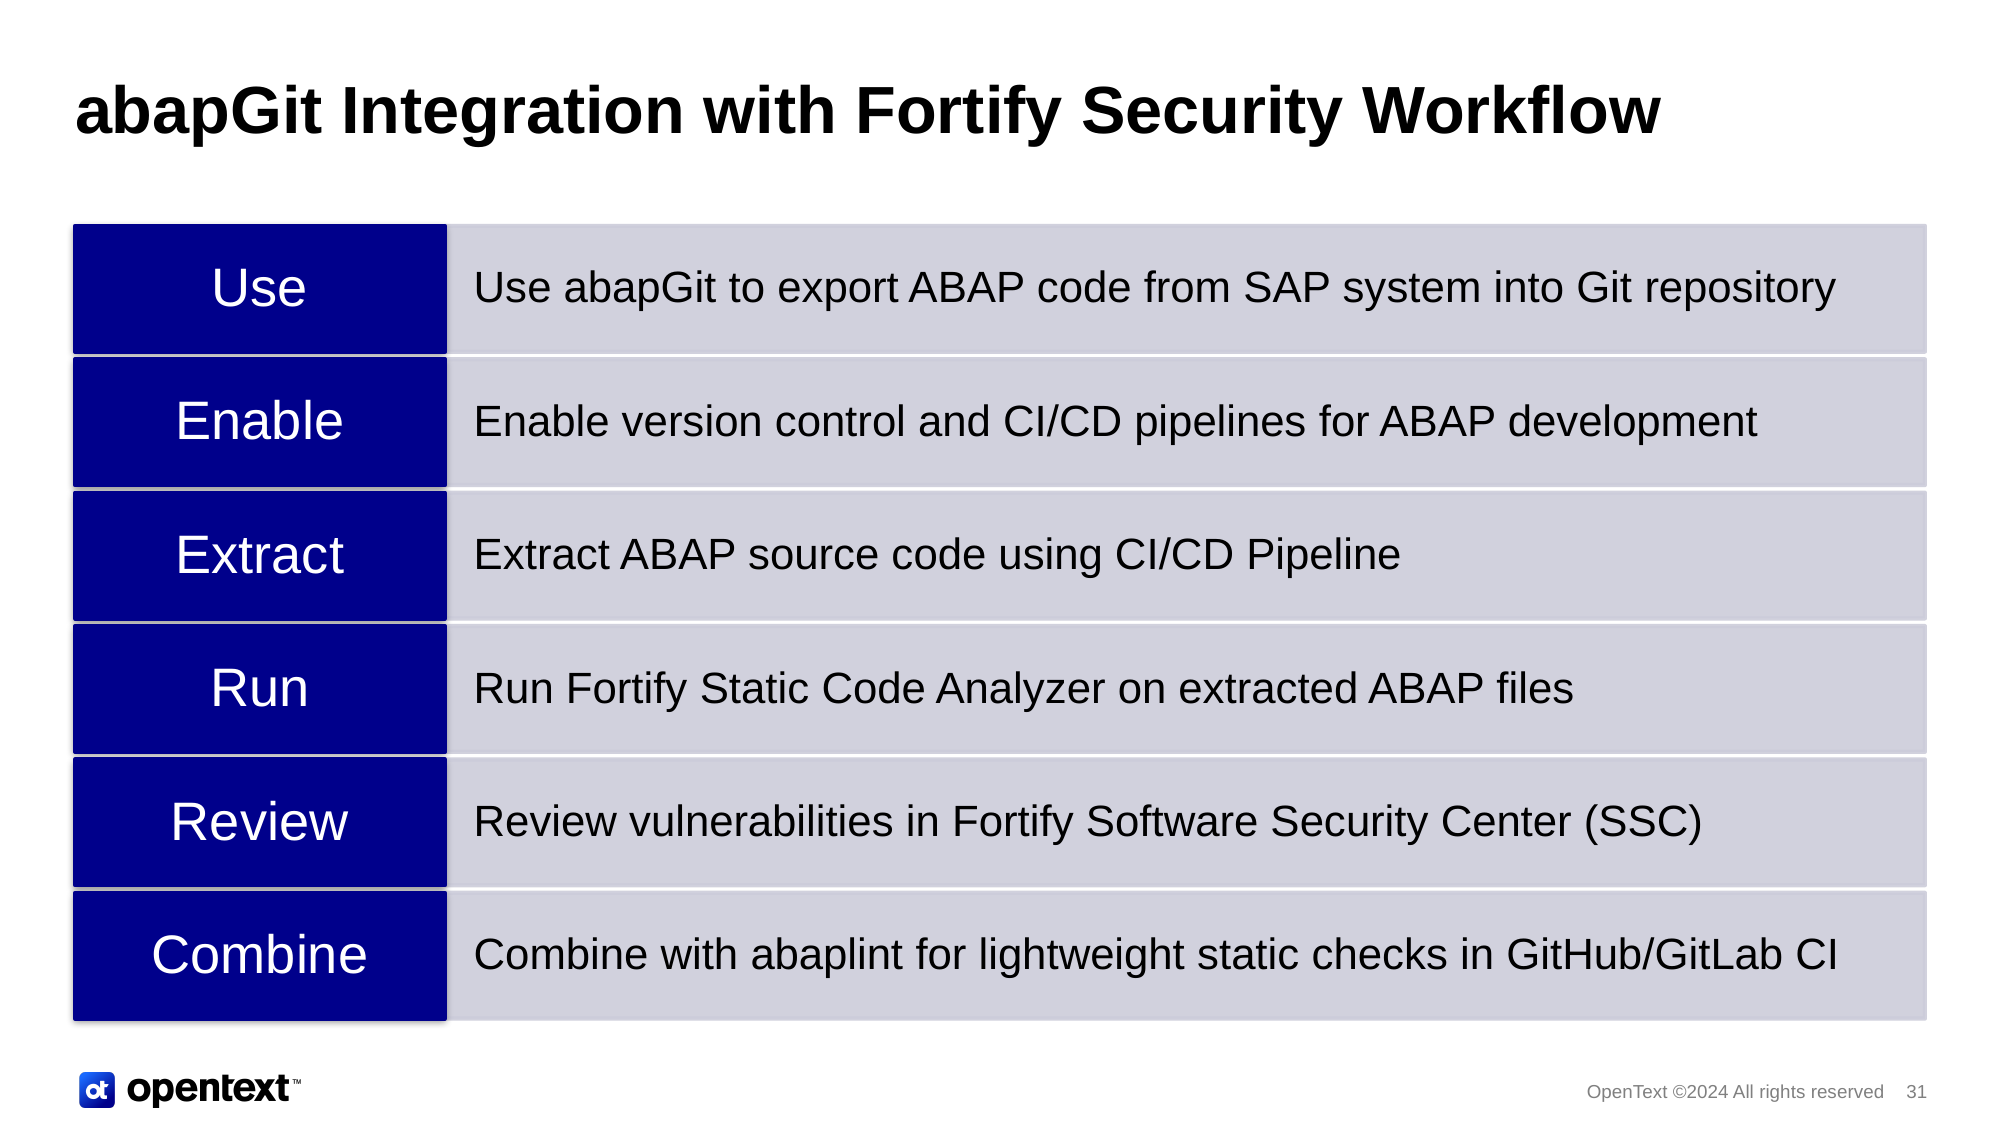

# abapGit Integration with Fortify Security Workflow
Use abapGit to export ABAP code from SAP system into Git repository
Use
Enable version control and CI/CD pipelines for ABAP development
Enable
Extract ABAP source code using CI/CD Pipeline
Extract
Run Fortify Static Code Analyzer on extracted ABAP files
Run
Review vulnerabilities in Fortify Software Security Center (SSC)
Review
Combine with abaplint for lightweight static checks in GitHub/GitLab CI
Combine